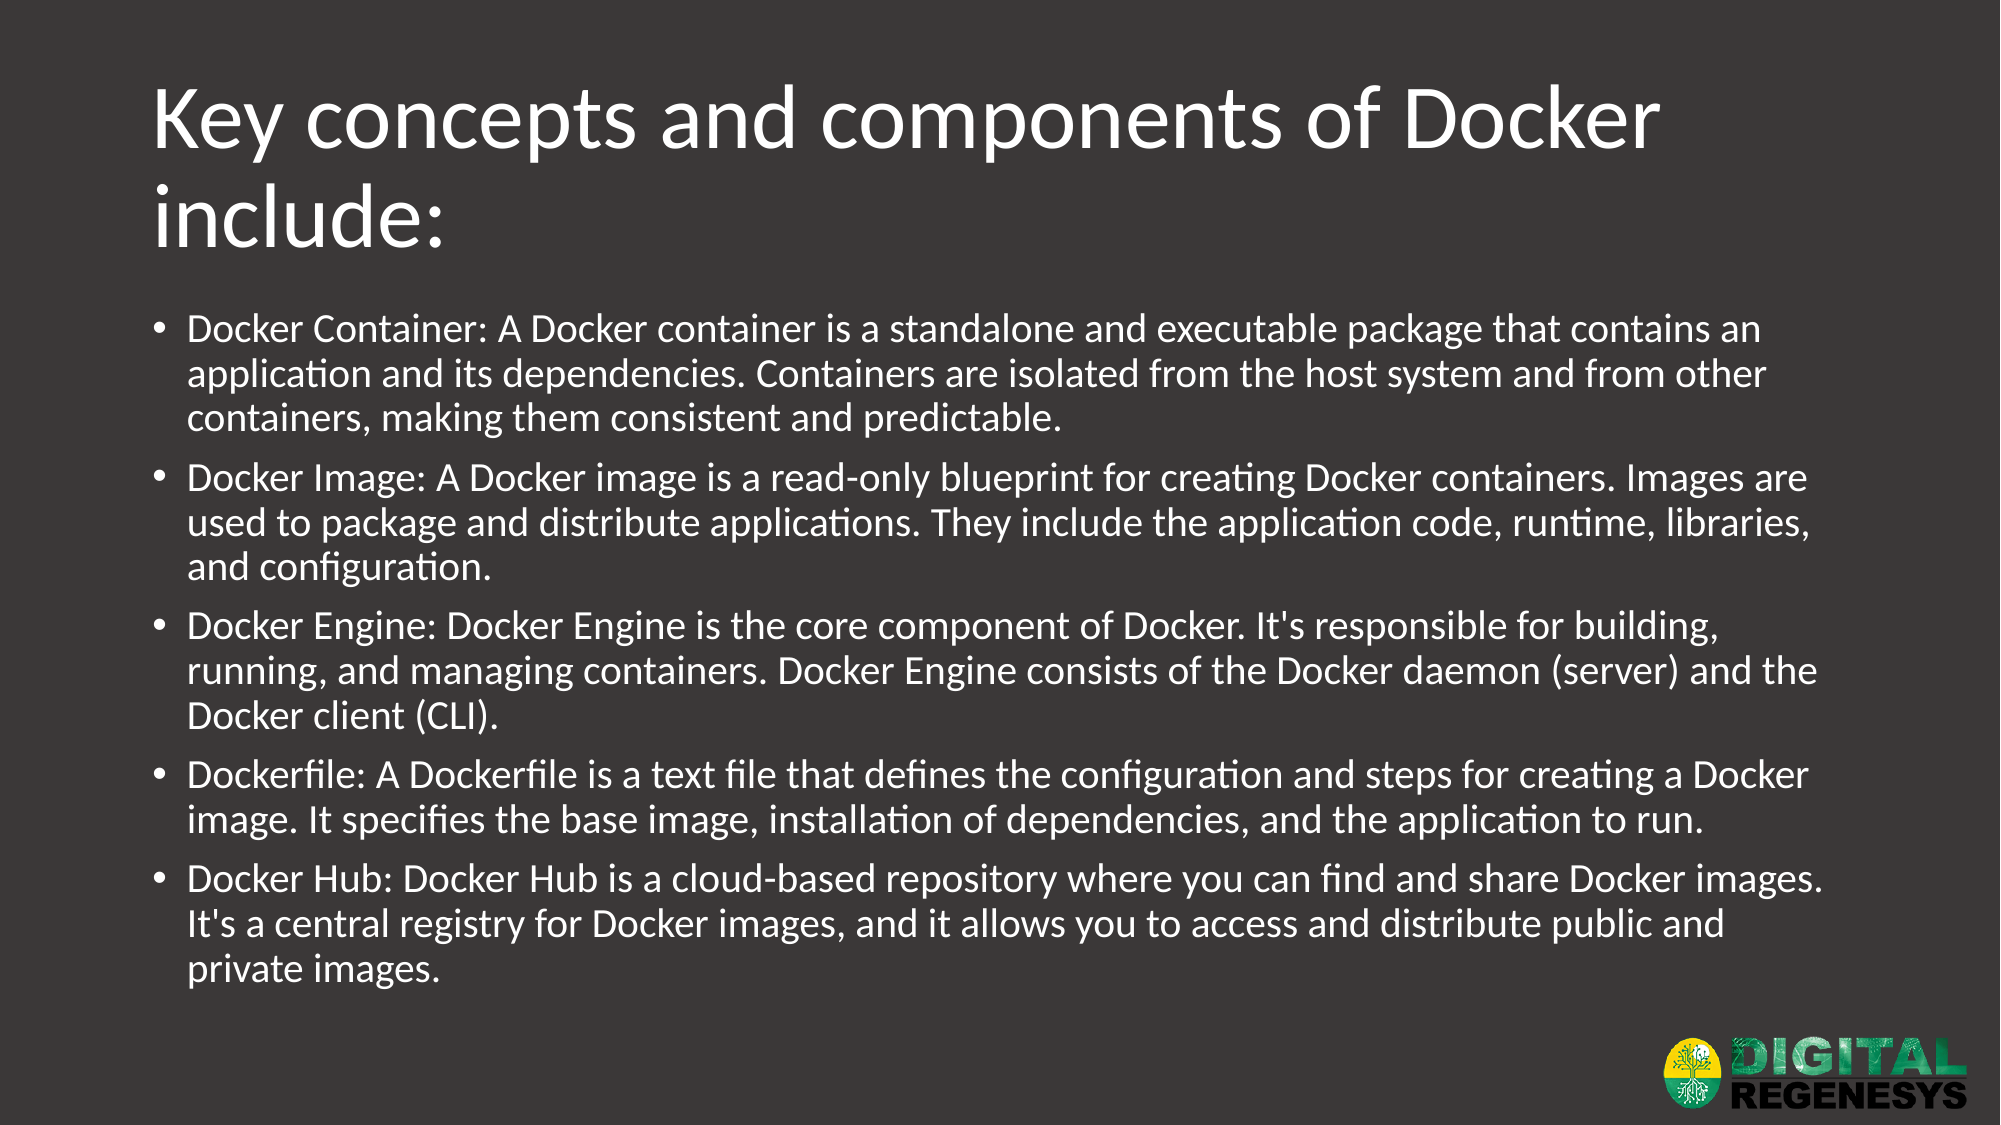

# Key concepts and components of Docker include:
Docker Container: A Docker container is a standalone and executable package that contains an application and its dependencies. Containers are isolated from the host system and from other containers, making them consistent and predictable.
Docker Image: A Docker image is a read-only blueprint for creating Docker containers. Images are used to package and distribute applications. They include the application code, runtime, libraries, and configuration.
Docker Engine: Docker Engine is the core component of Docker. It's responsible for building, running, and managing containers. Docker Engine consists of the Docker daemon (server) and the Docker client (CLI).
Dockerfile: A Dockerfile is a text file that defines the configuration and steps for creating a Docker image. It specifies the base image, installation of dependencies, and the application to run.
Docker Hub: Docker Hub is a cloud-based repository where you can find and share Docker images. It's a central registry for Docker images, and it allows you to access and distribute public and private images.